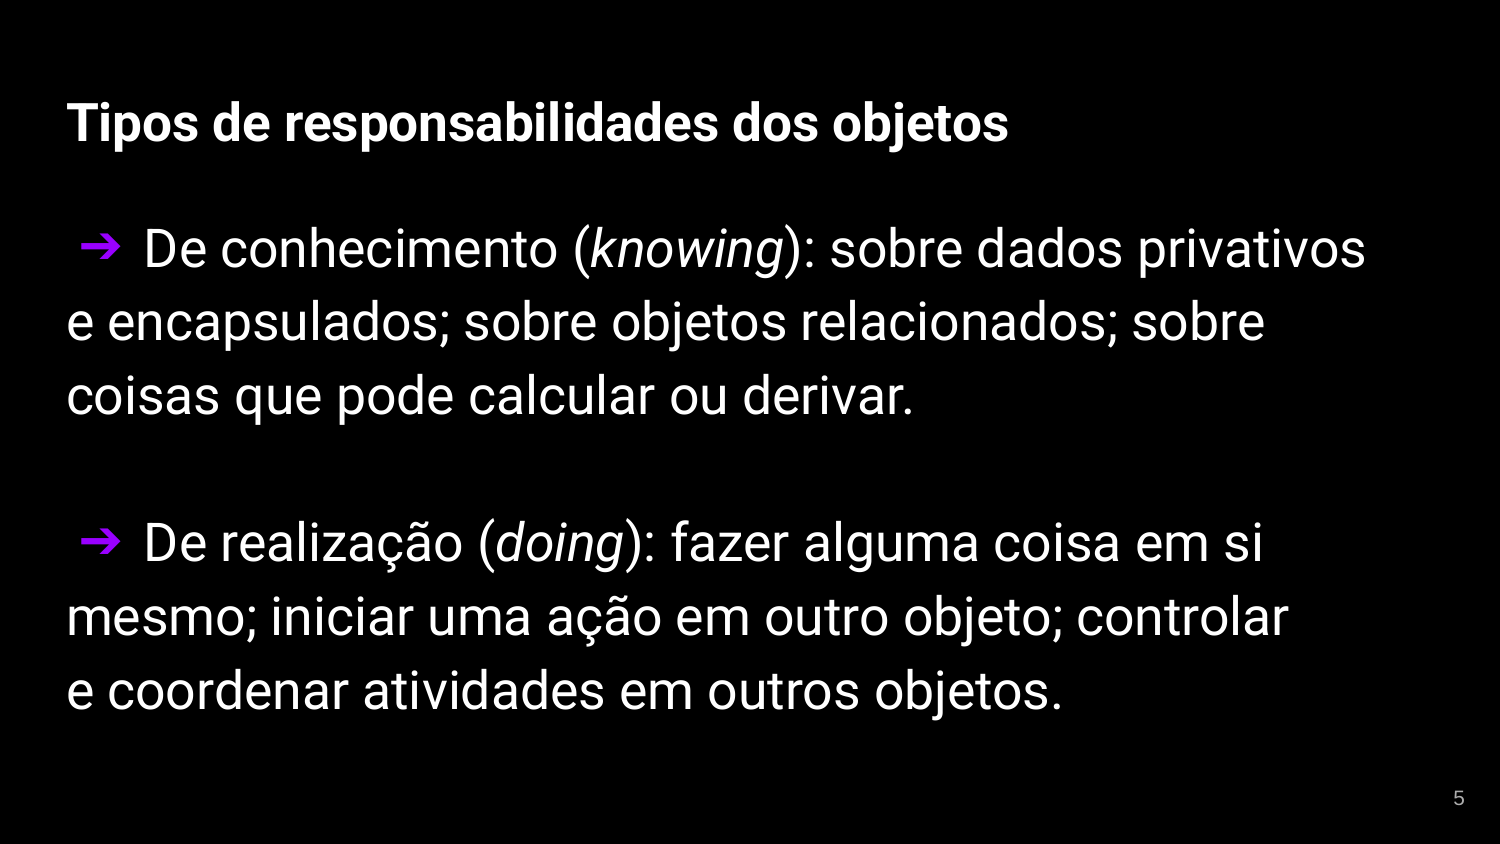

# Tipos de responsabilidades dos objetos
De conhecimento (knowing): sobre dados privativos
e encapsulados; sobre objetos relacionados; sobre
coisas que pode calcular ou derivar.

De realização (doing): fazer alguma coisa em si
mesmo; iniciar uma ação em outro objeto; controlar
e coordenar atividades em outros objetos.
5